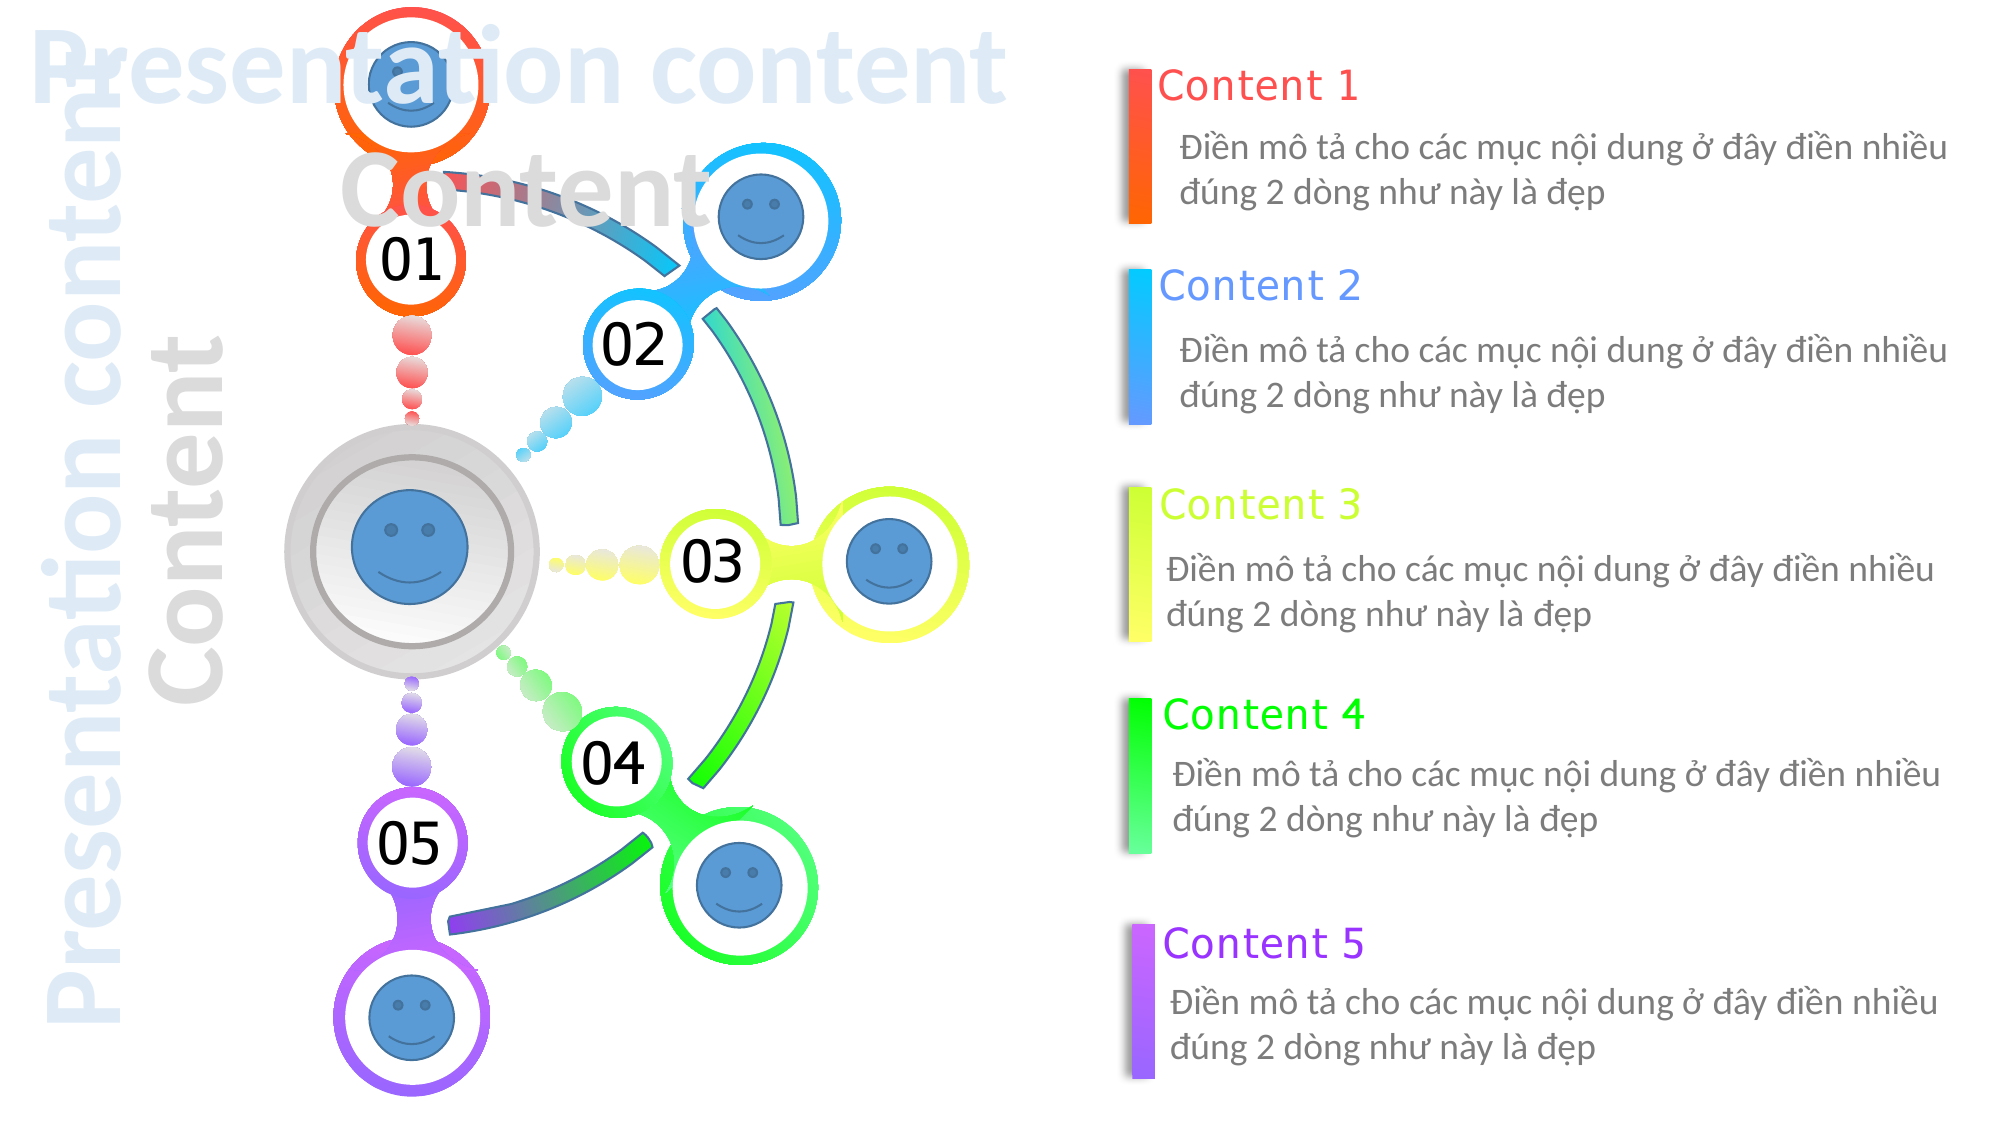

Presentation content

01

Content 1

Content
Điền mô tả cho các mục nội dung ở đây điền nhiều đúng 2 dòng như này là đẹp

02
Content 2

Điền mô tả cho các mục nội dung ở đây điền nhiều đúng 2 dòng như này là đẹp

Content

Presentation content
Content 3

03

Điền mô tả cho các mục nội dung ở đây điền nhiều đúng 2 dòng như này là đẹp

04

05

Content 4

Điền mô tả cho các mục nội dung ở đây điền nhiều đúng 2 dòng như này là đẹp

Content 5

Điền mô tả cho các mục nội dung ở đây điền nhiều đúng 2 dòng như này là đẹp